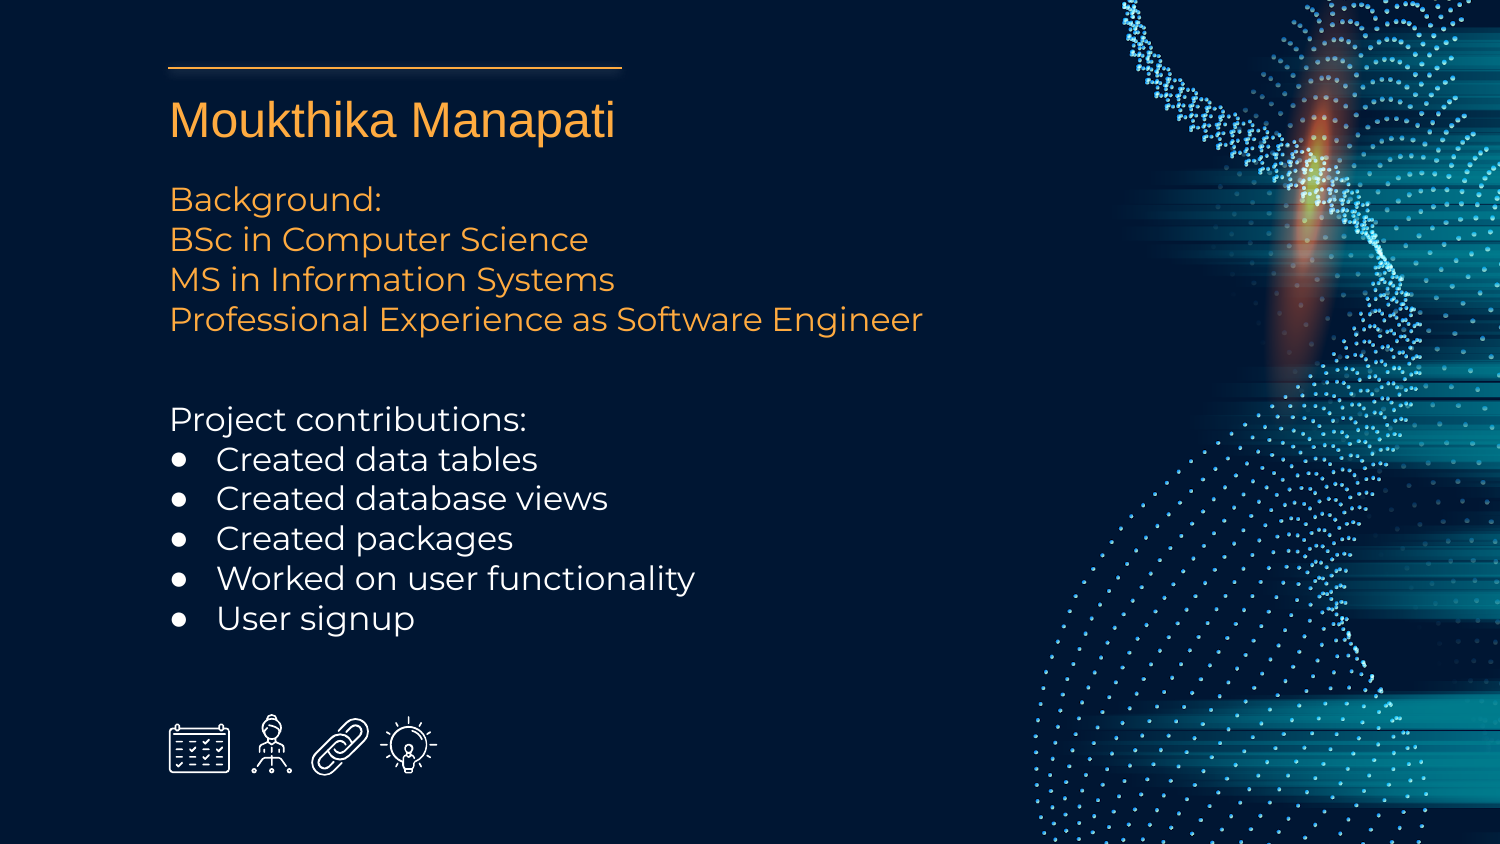

# Moukthika Manapati
Background:
BSc in Computer Science
MS in Information Systems
Professional Experience as Software Engineer

Project contributions:
Created data tables
Created database views
Created packages
Worked on user functionality
User signup